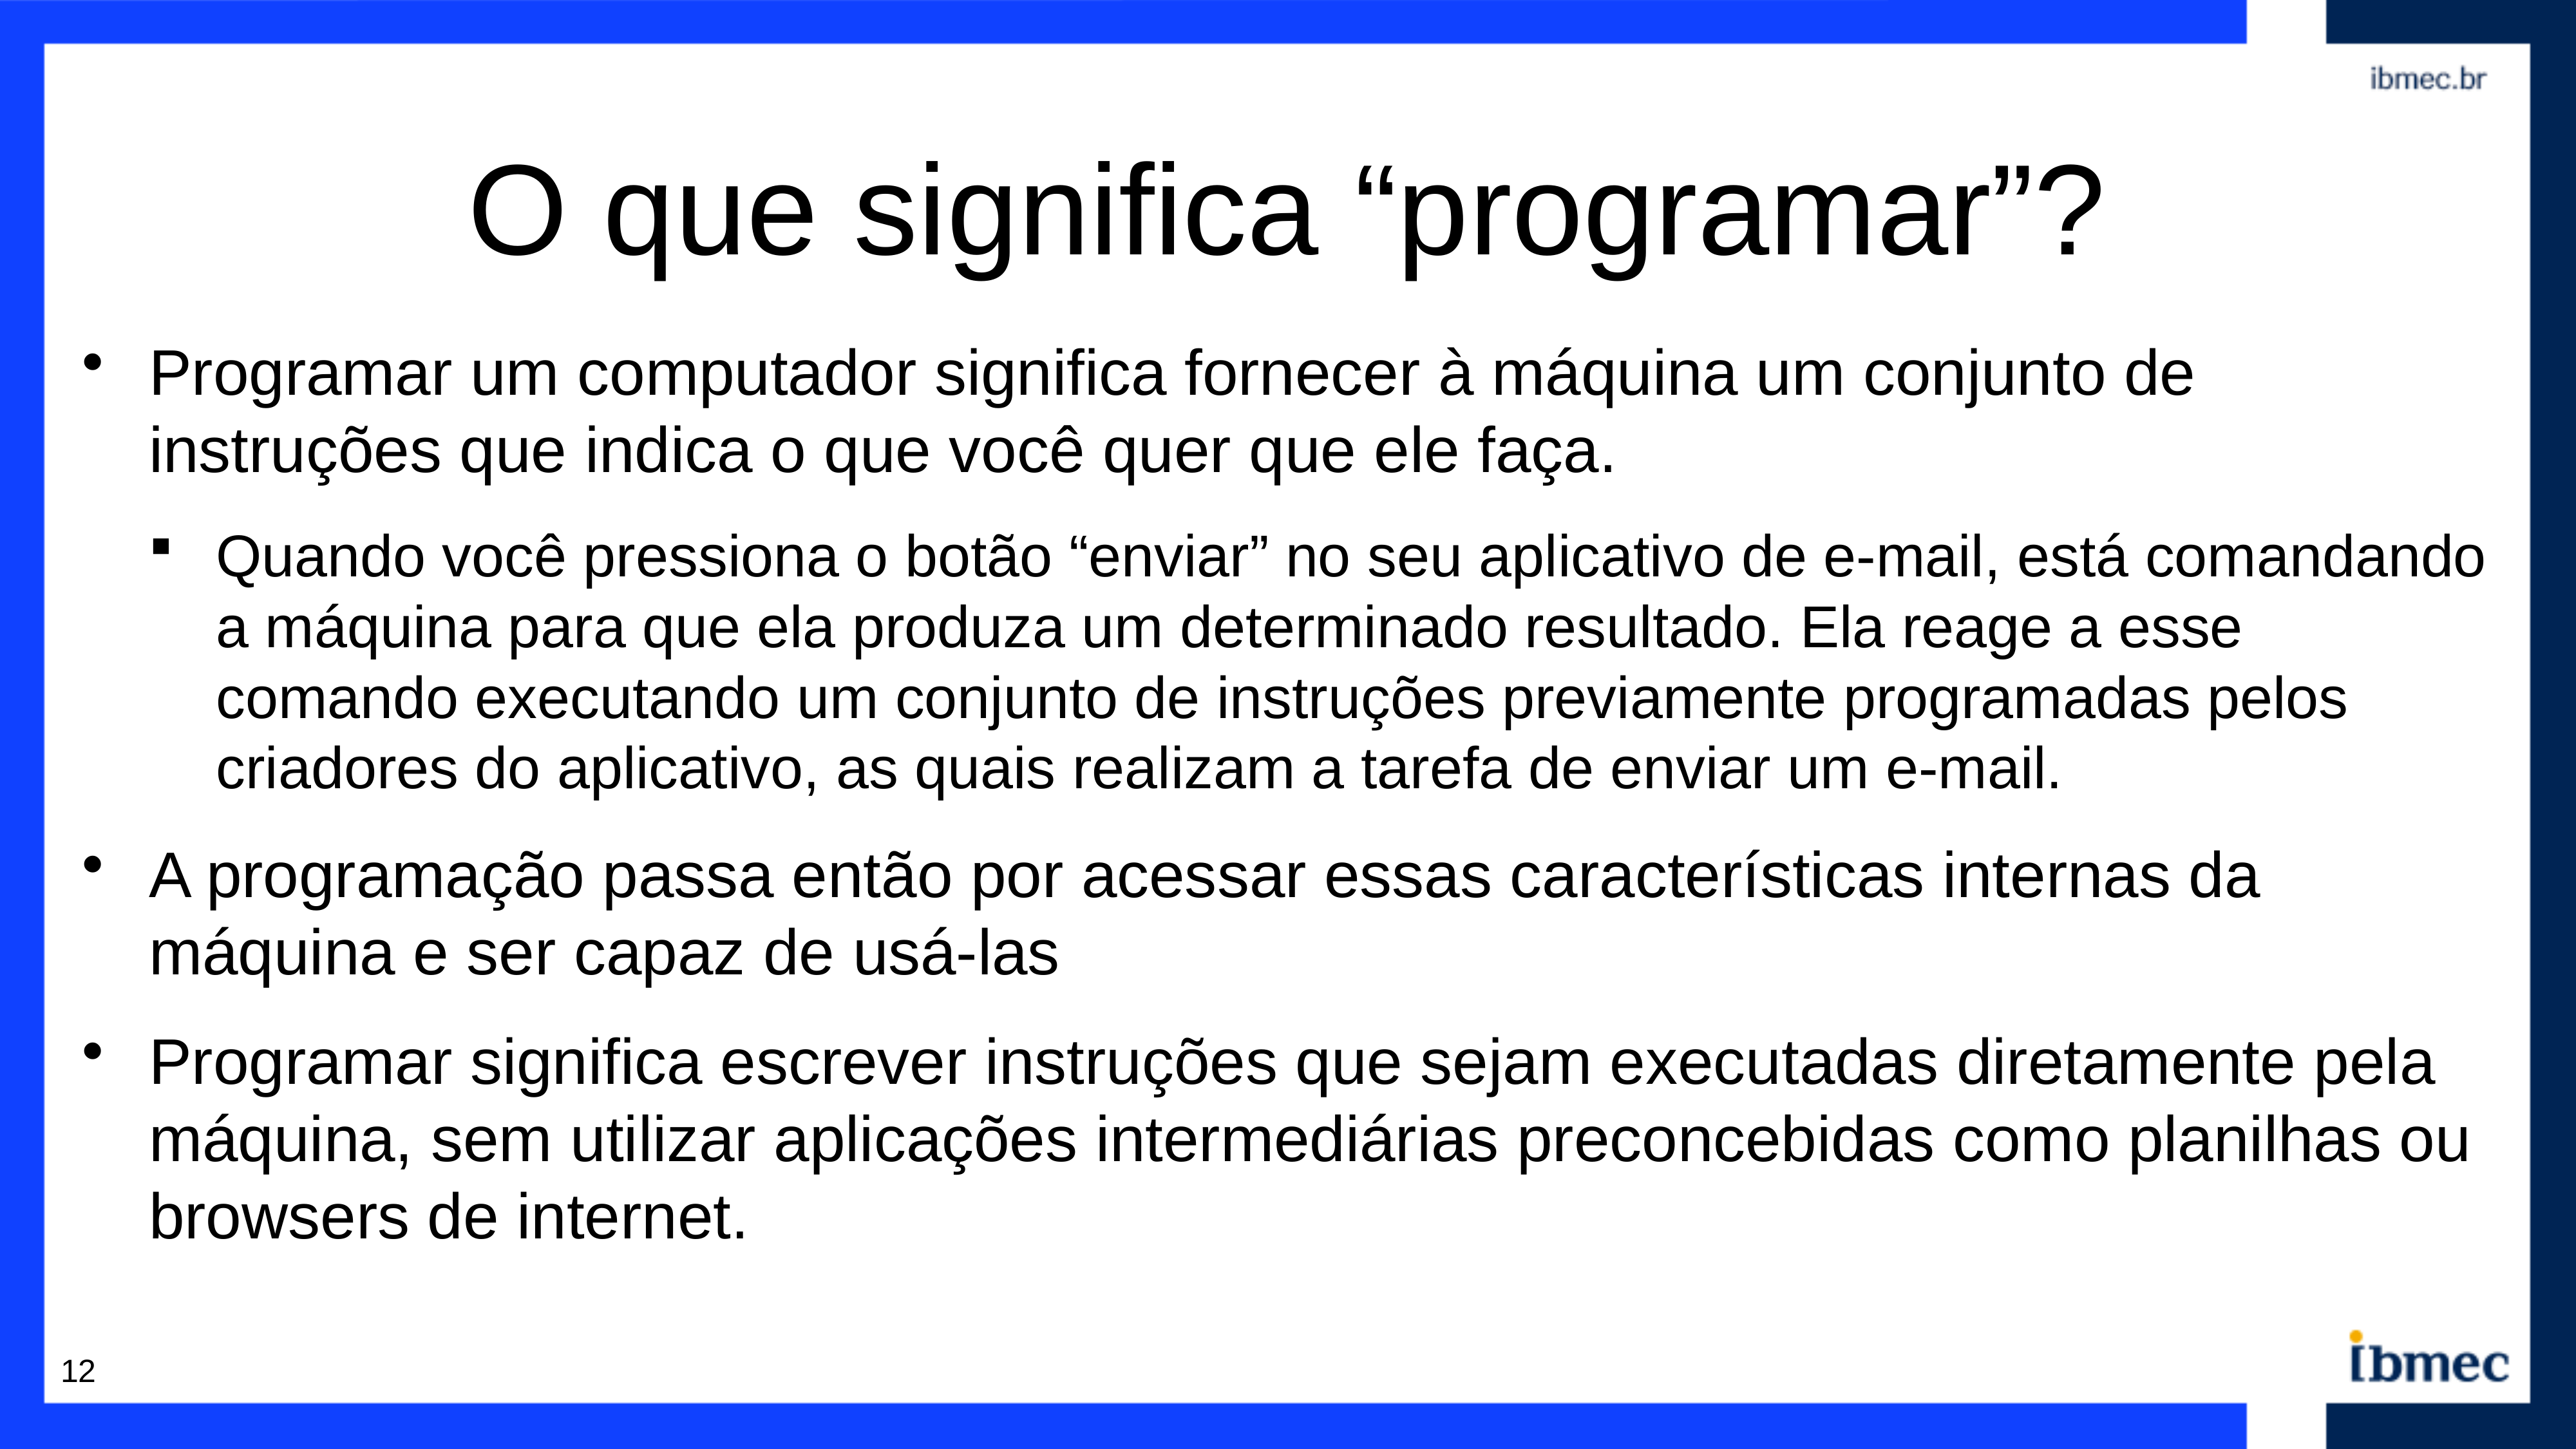

# O que significa “programar”?
Programar um computador significa fornecer à máquina um conjunto de instruções que indica o que você quer que ele faça.
Quando você pressiona o botão “enviar” no seu aplicativo de e-mail, está comandando a máquina para que ela produza um determinado resultado. Ela reage a esse comando executando um conjunto de instruções previamente programadas pelos criadores do aplicativo, as quais realizam a tarefa de enviar um e-mail.
A programação passa então por acessar essas características internas da máquina e ser capaz de usá-las
Programar significa escrever instruções que sejam executadas diretamente pela máquina, sem utilizar aplicações intermediárias preconcebidas como planilhas ou browsers de internet.
12